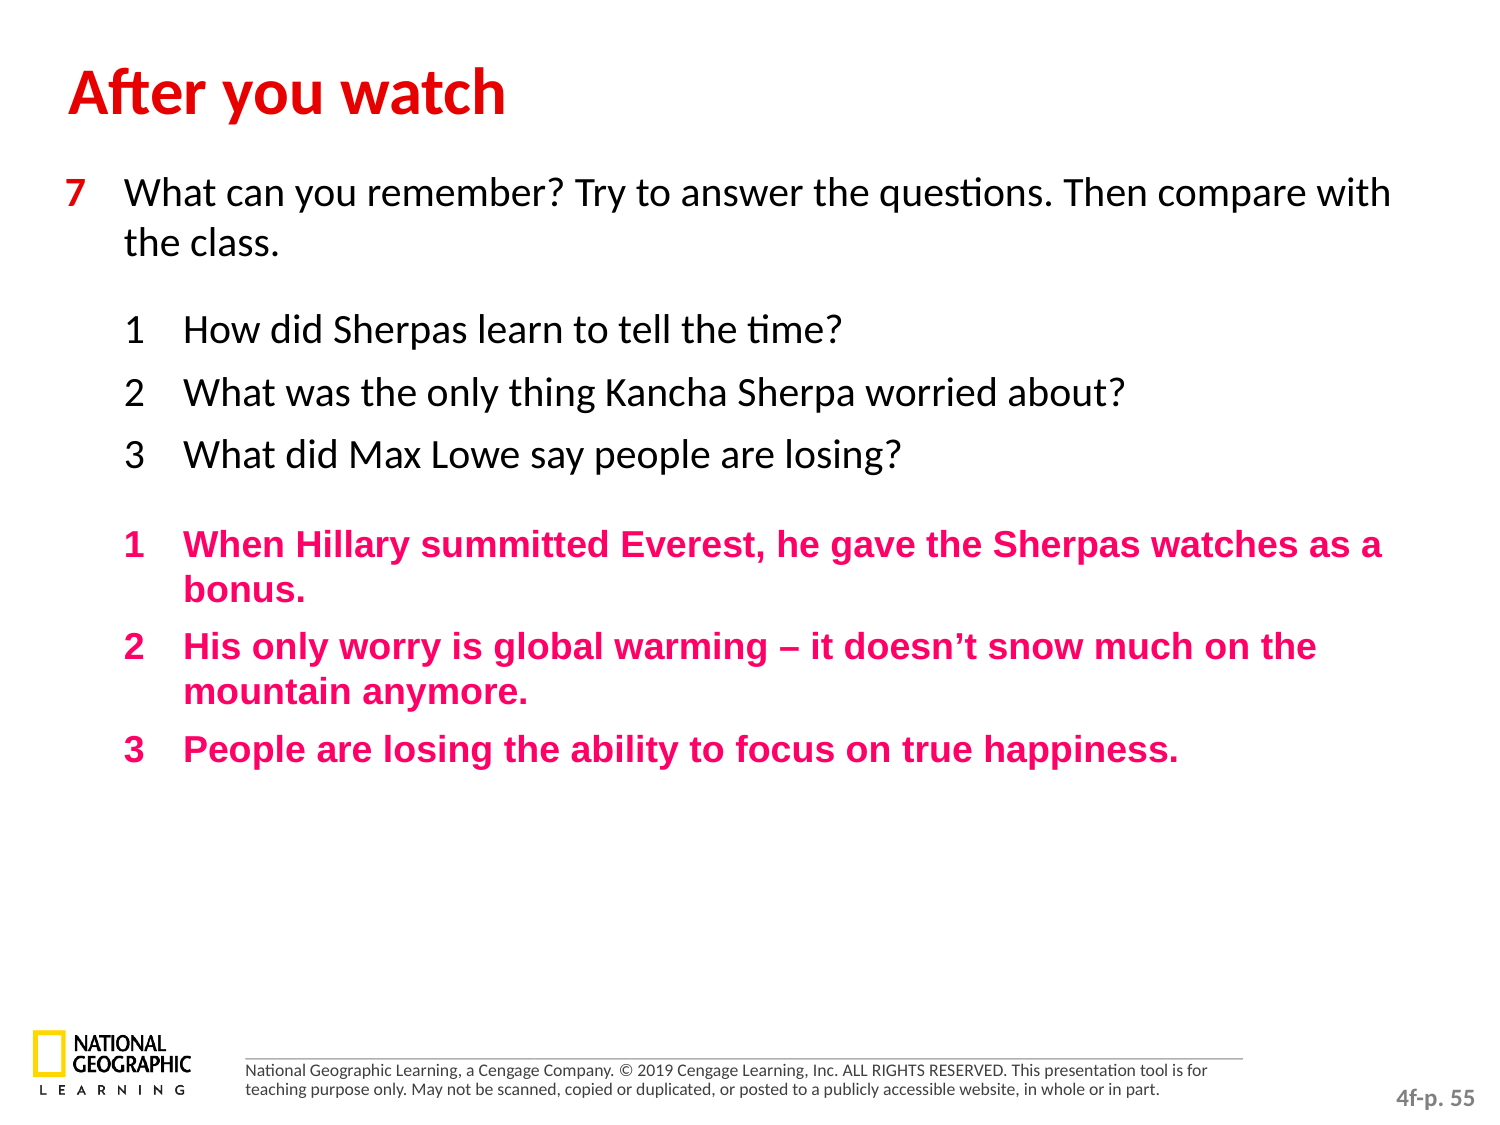

After you watch
7 	What can you remember? Try to answer the questions. Then compare with the class.
1 	How did Sherpas learn to tell the time?
2	What was the only thing Kancha Sherpa worried about?
3 	What did Max Lowe say people are losing?
1 	When Hillary summitted Everest, he gave the Sherpas watches as a bonus.
2 	His only worry is global warming – it doesn’t snow much on the mountain anymore.
3 	People are losing the ability to focus on true happiness.
4f-p. 55